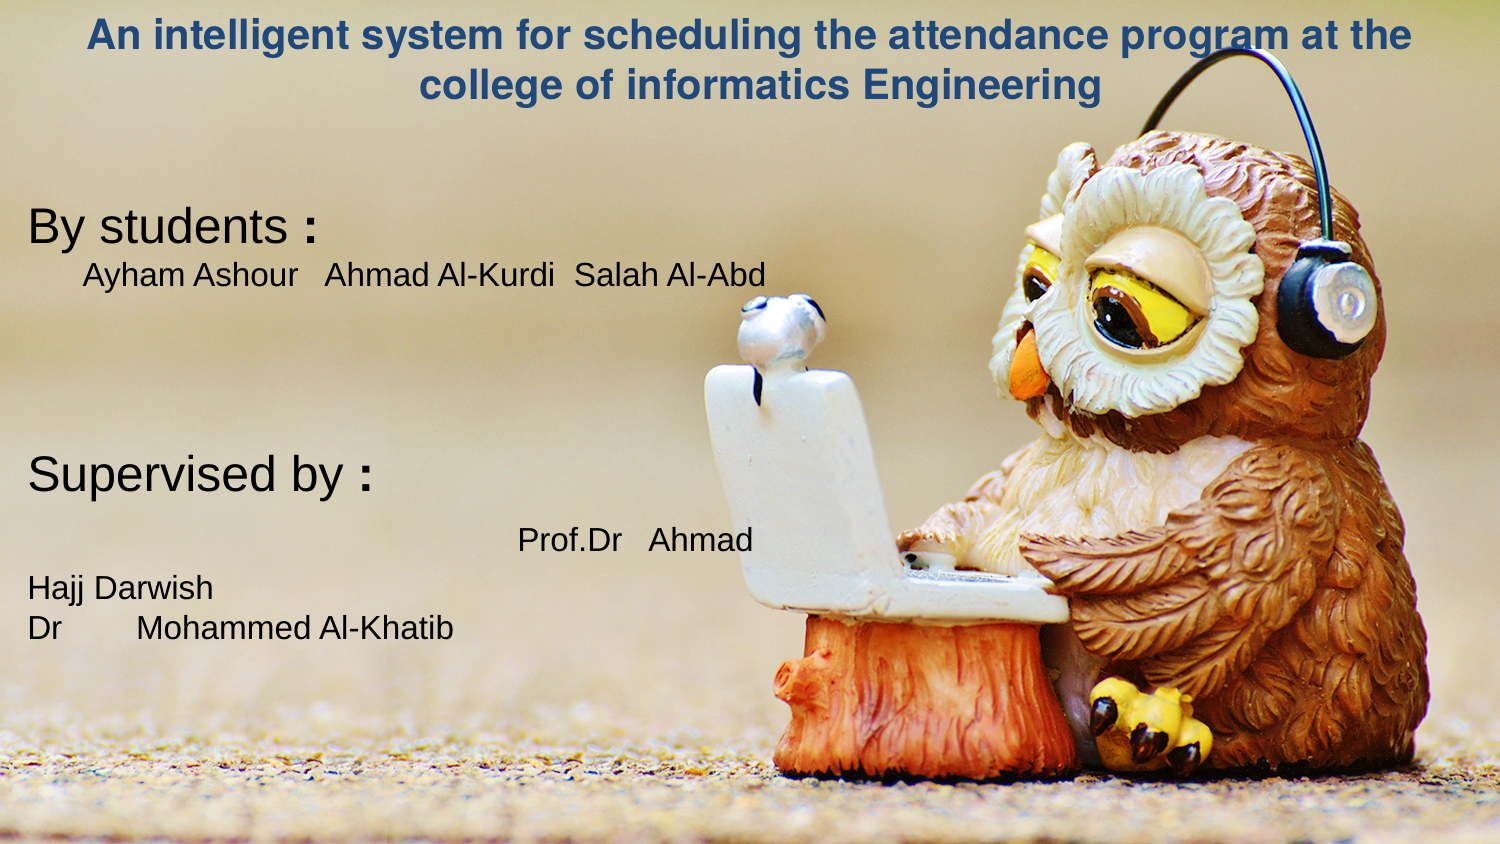

An intelligent system for scheduling the attendance program at the
  college of informatics Engineering
By students :
      Ayham Ashour   Ahmad Al-Kurdi  Salah Al-Abd
Supervised by :                                                                Prof.Dr   Ahmad Hajj Darwish                                                      Dr        Mohammed Al-Khatib